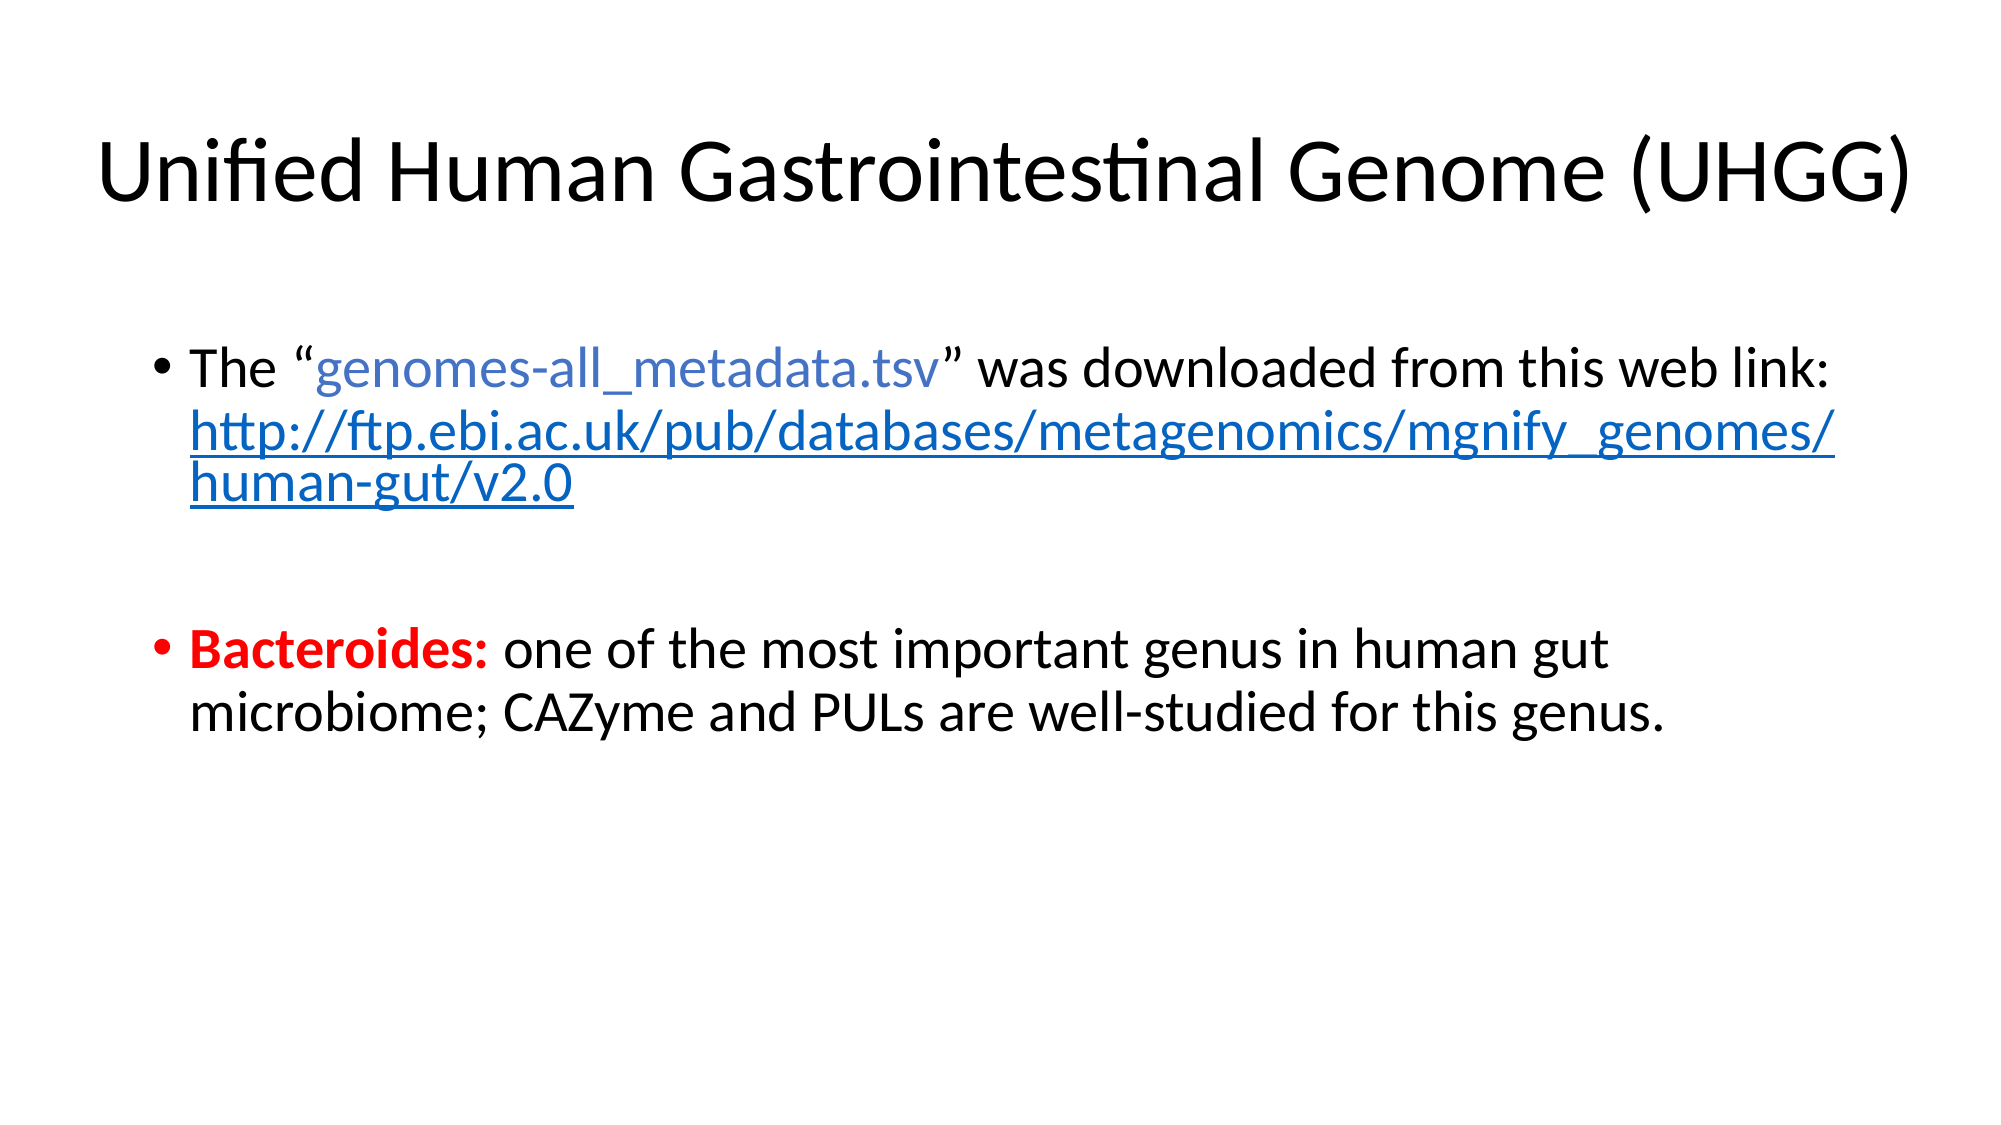

# Unified Human Gastrointestinal Genome (UHGG)
The “genomes-all_metadata.tsv” was downloaded from this web link: http://ftp.ebi.ac.uk/pub/databases/metagenomics/mgnify_genomes/human-gut/v2.0

Bacteroides: one of the most important genus in human gut microbiome; CAZyme and PULs are well-studied for this genus.